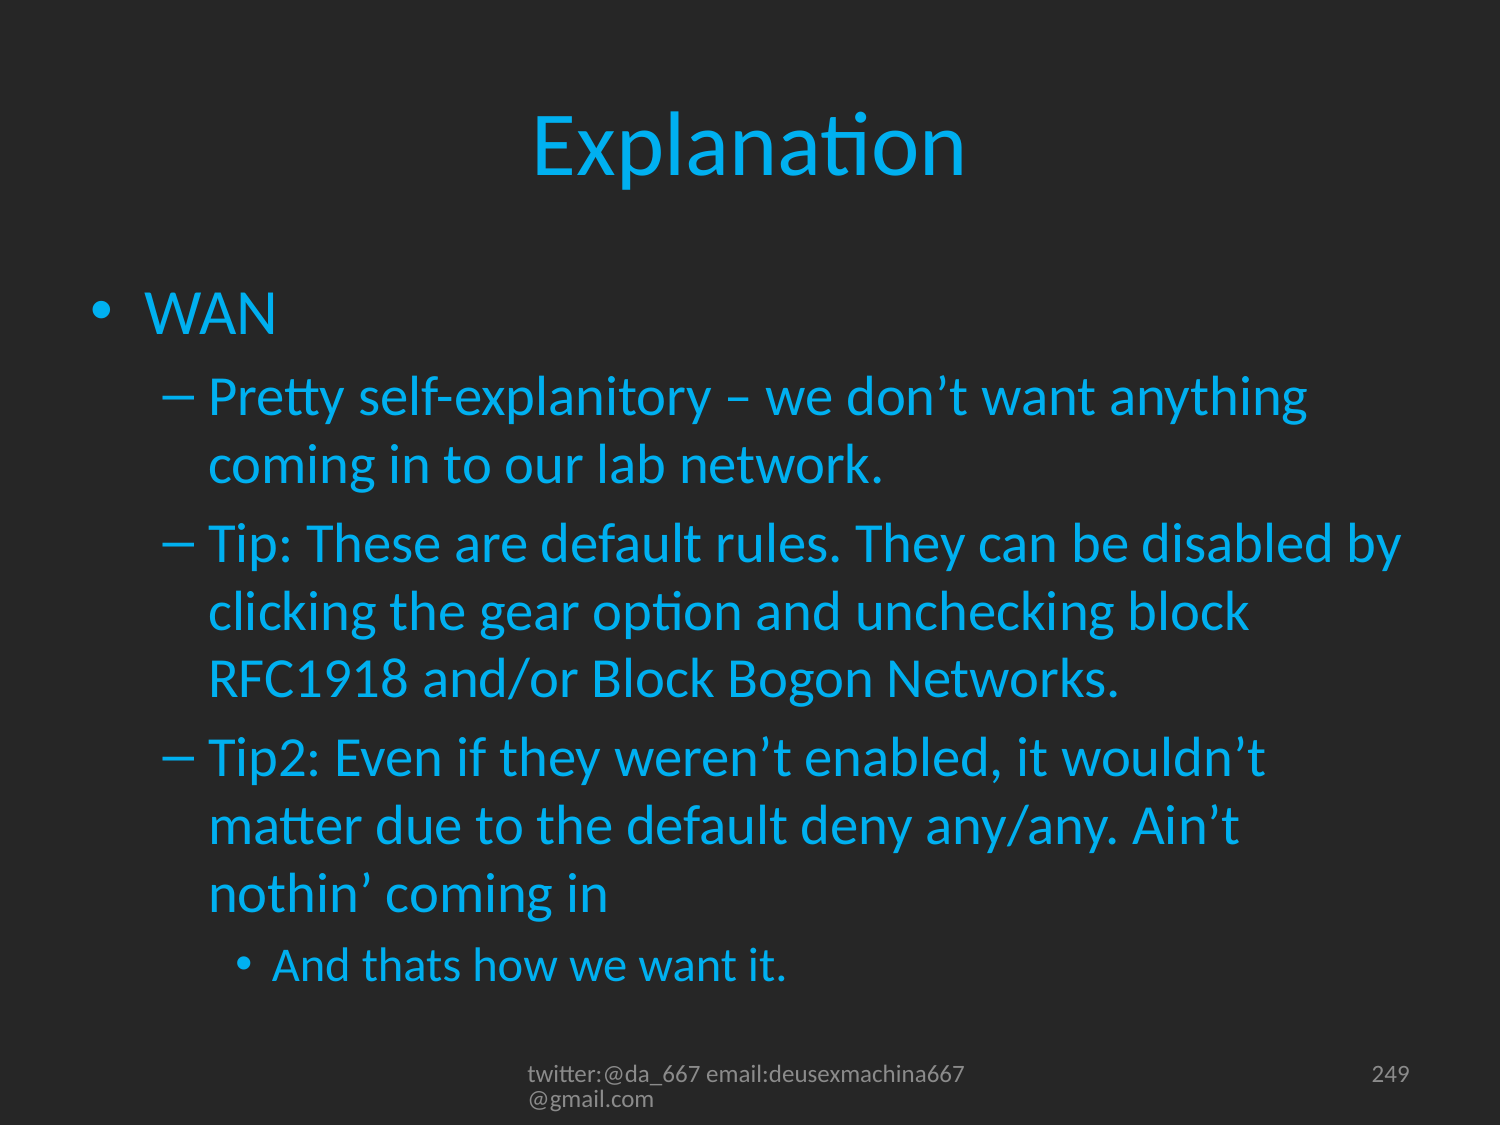

# Explanation
WAN
Pretty self-explanitory – we don’t want anything coming in to our lab network.
Tip: These are default rules. They can be disabled by clicking the gear option and unchecking block RFC1918 and/or Block Bogon Networks.
Tip2: Even if they weren’t enabled, it wouldn’t matter due to the default deny any/any. Ain’t nothin’ coming in
And thats how we want it.
twitter:@da_667 email:deusexmachina667@gmail.com
249